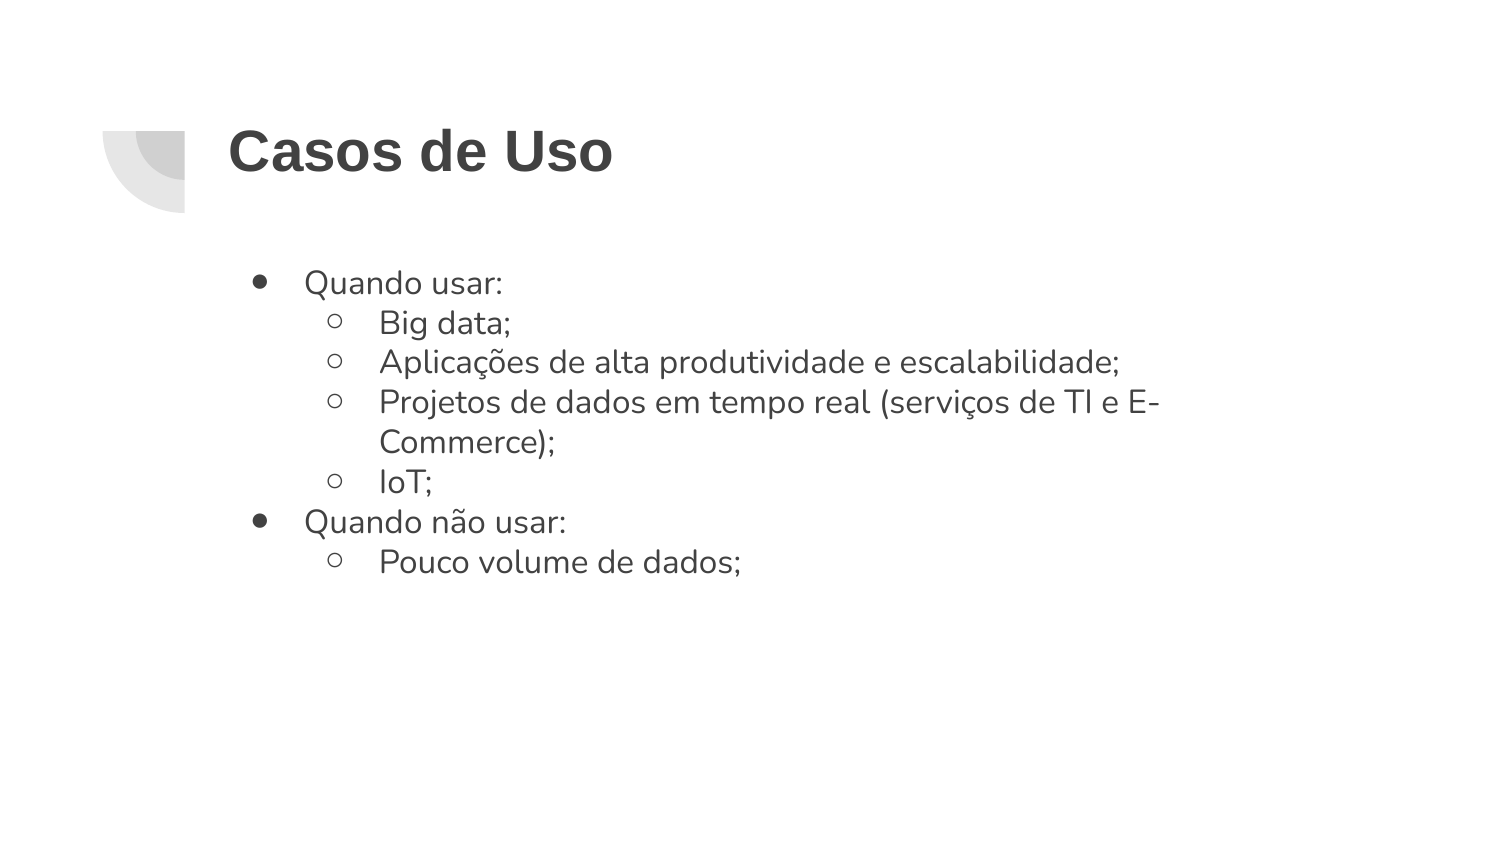

# Casos de Uso
Quando usar:
Big data;
Aplicações de alta produtividade e escalabilidade;
Projetos de dados em tempo real (serviços de TI e E-Commerce);
IoT;
Quando não usar:
Pouco volume de dados;